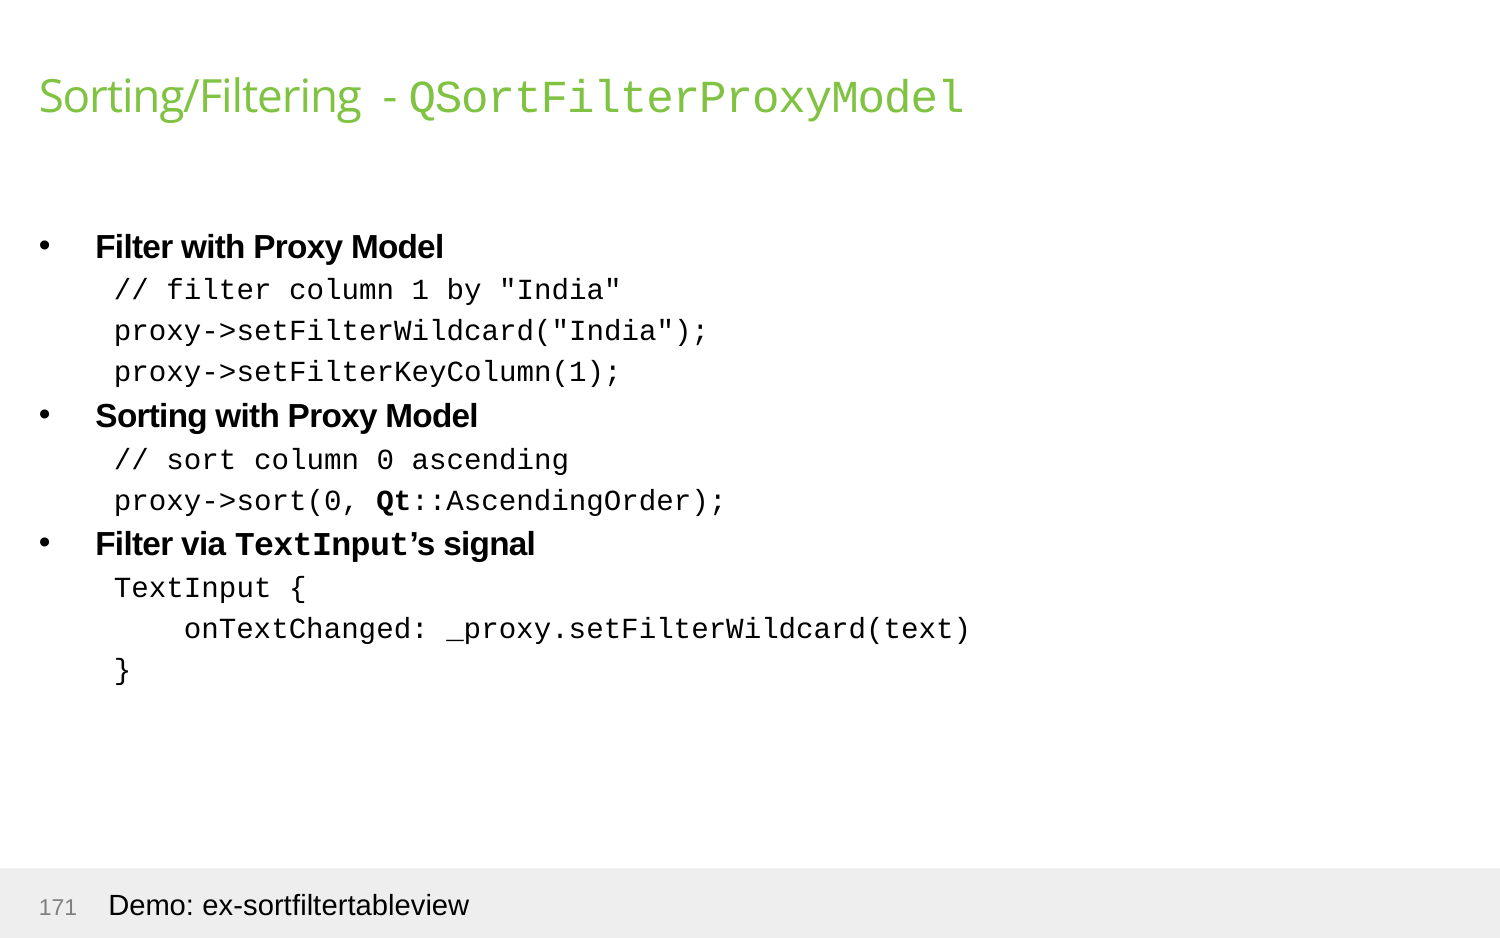

# Sorting/Filtering  - QSortFilterProxyModel
Filter with Proxy Model
// filter column 1 by "India"
proxy->setFilterWildcard("India");
proxy->setFilterKeyColumn(1);
Sorting with Proxy Model
// sort column 0 ascending
proxy->sort(0, Qt::AscendingOrder);
Filter via TextInput’s signal
TextInput {
    onTextChanged: _proxy.setFilterWildcard(text)
}
171
Demo: ex-sortfiltertableview